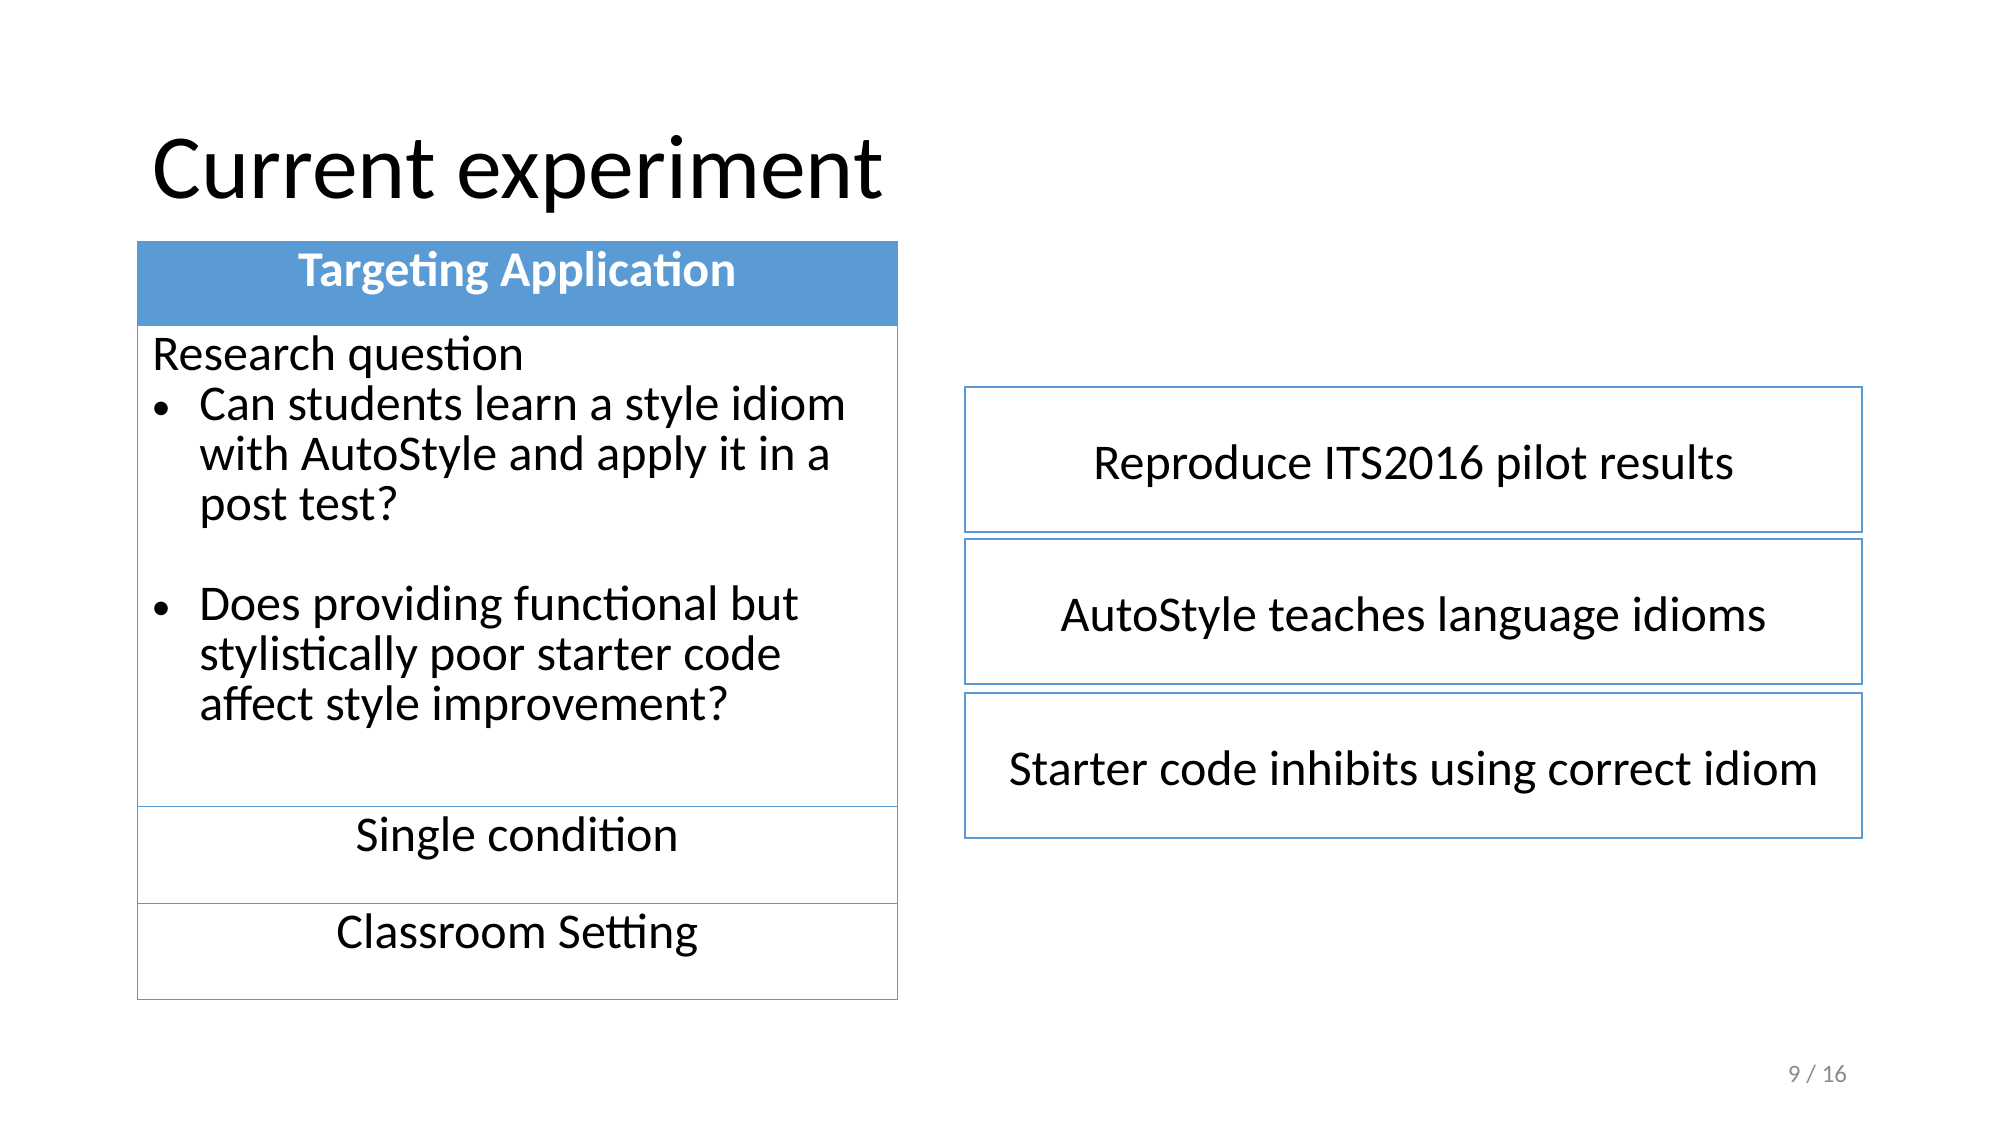

# Current experiment
| Targeting Application |
| --- |
| Research question Can students learn a style idiom with AutoStyle and apply it in a post test? Does providing functional but stylistically poor starter code affect style improvement? |
| Single condition |
| Classroom Setting |
Reproduce ITS2016 pilot results
AutoStyle teaches language idioms
Starter code inhibits using correct idiom
9 / 16